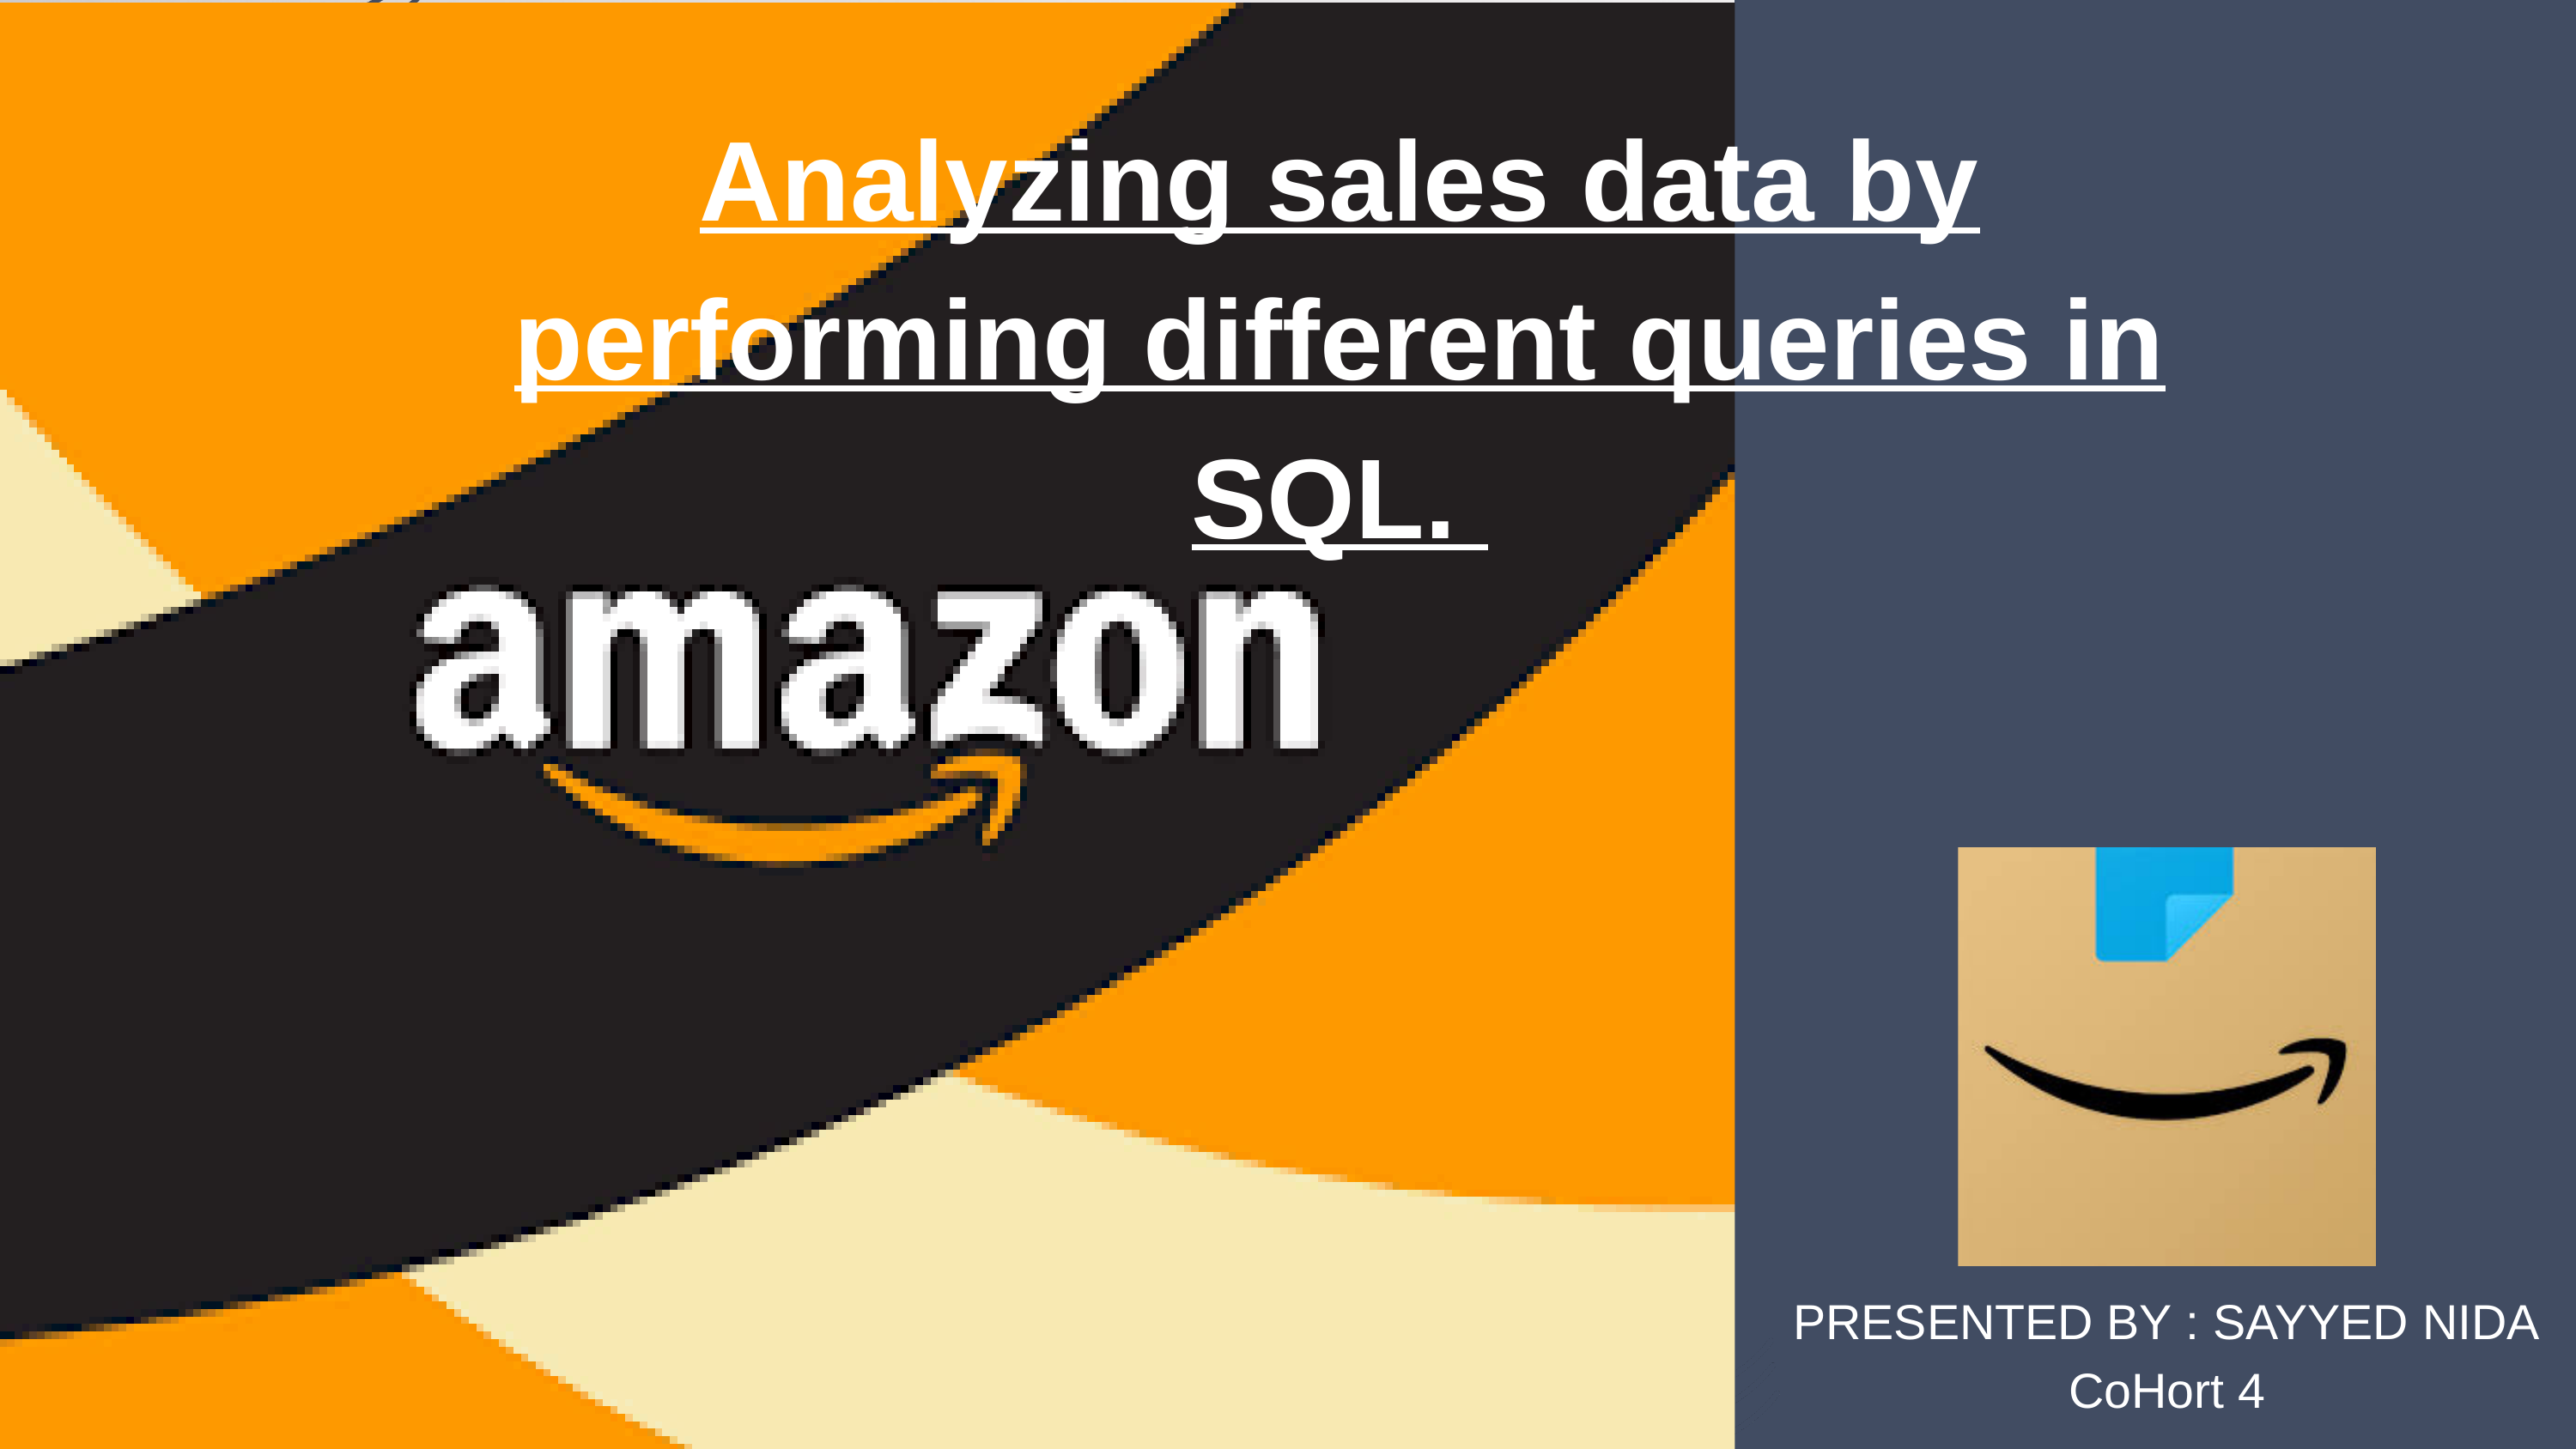

Analyzing sales data by performing different queries in SQL.

PRESENTED BY : SAYYED NIDA
CoHort 4